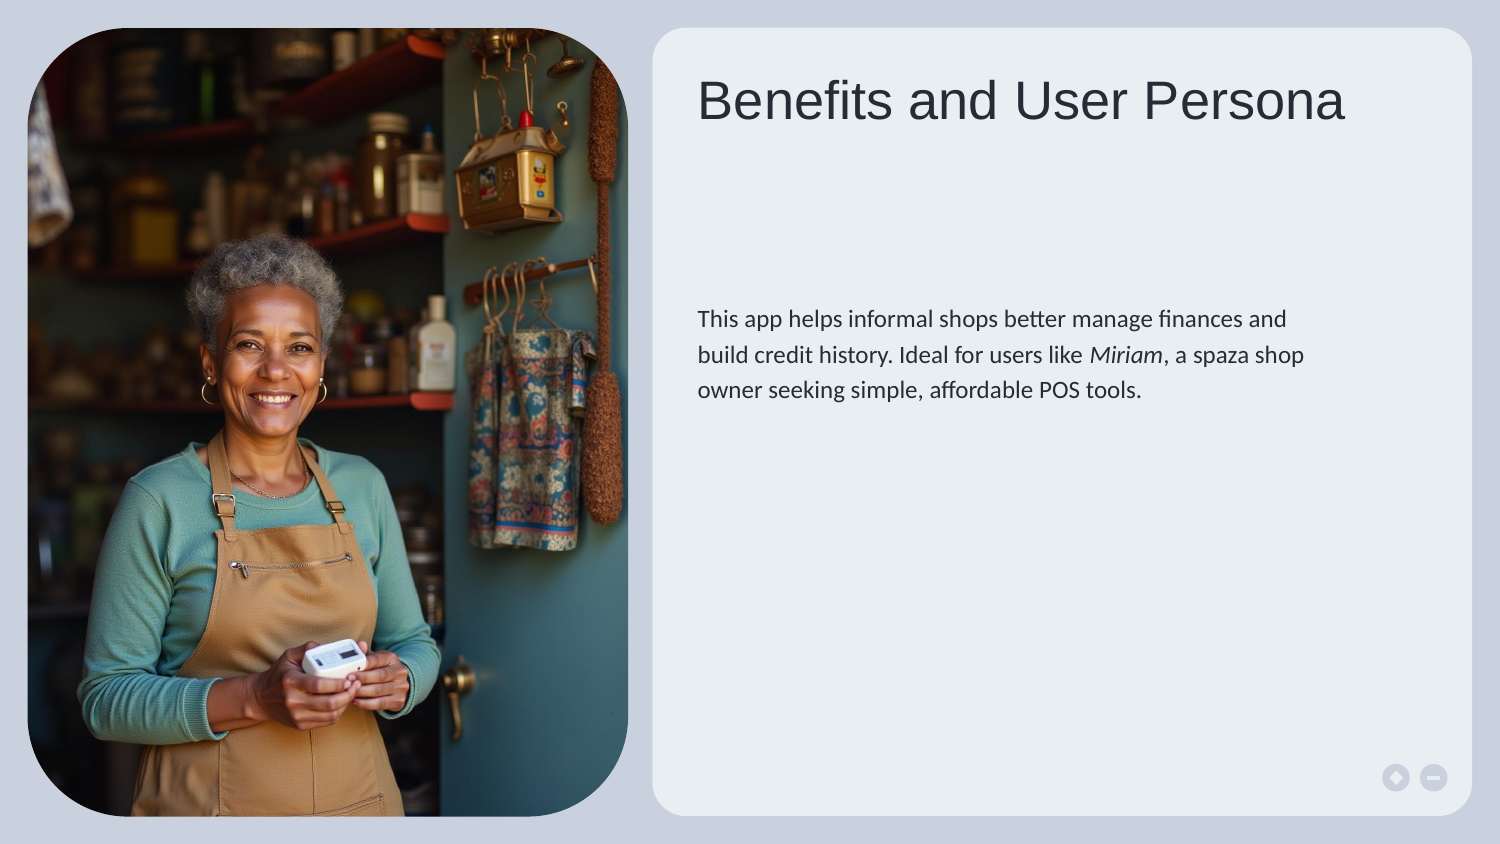

# Benefits and User Persona
This app helps informal shops better manage finances and build credit history. Ideal for users like Miriam, a spaza shop owner seeking simple, affordable POS tools.